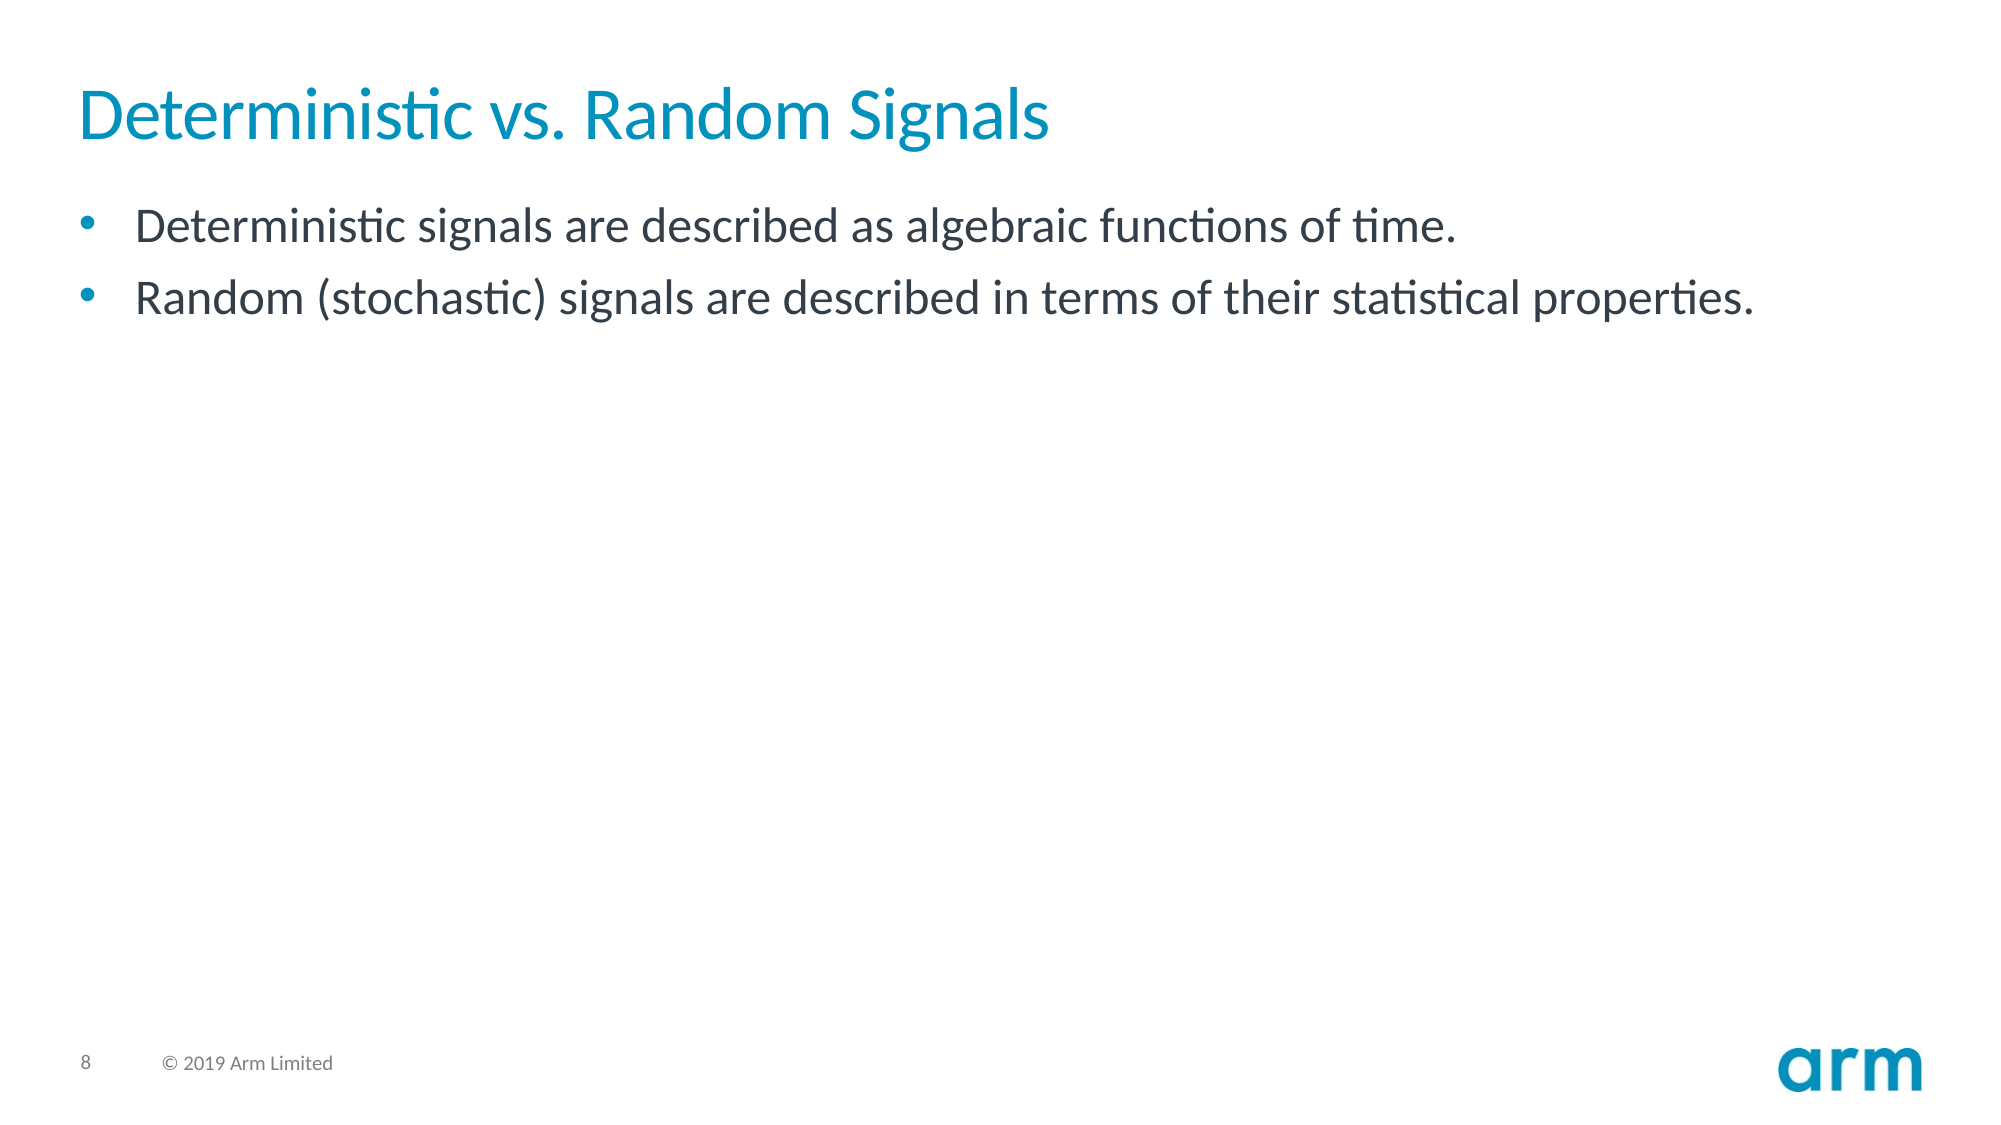

# Deterministic vs. Random Signals
Deterministic signals are described as algebraic functions of time.
Random (stochastic) signals are described in terms of their statistical properties.